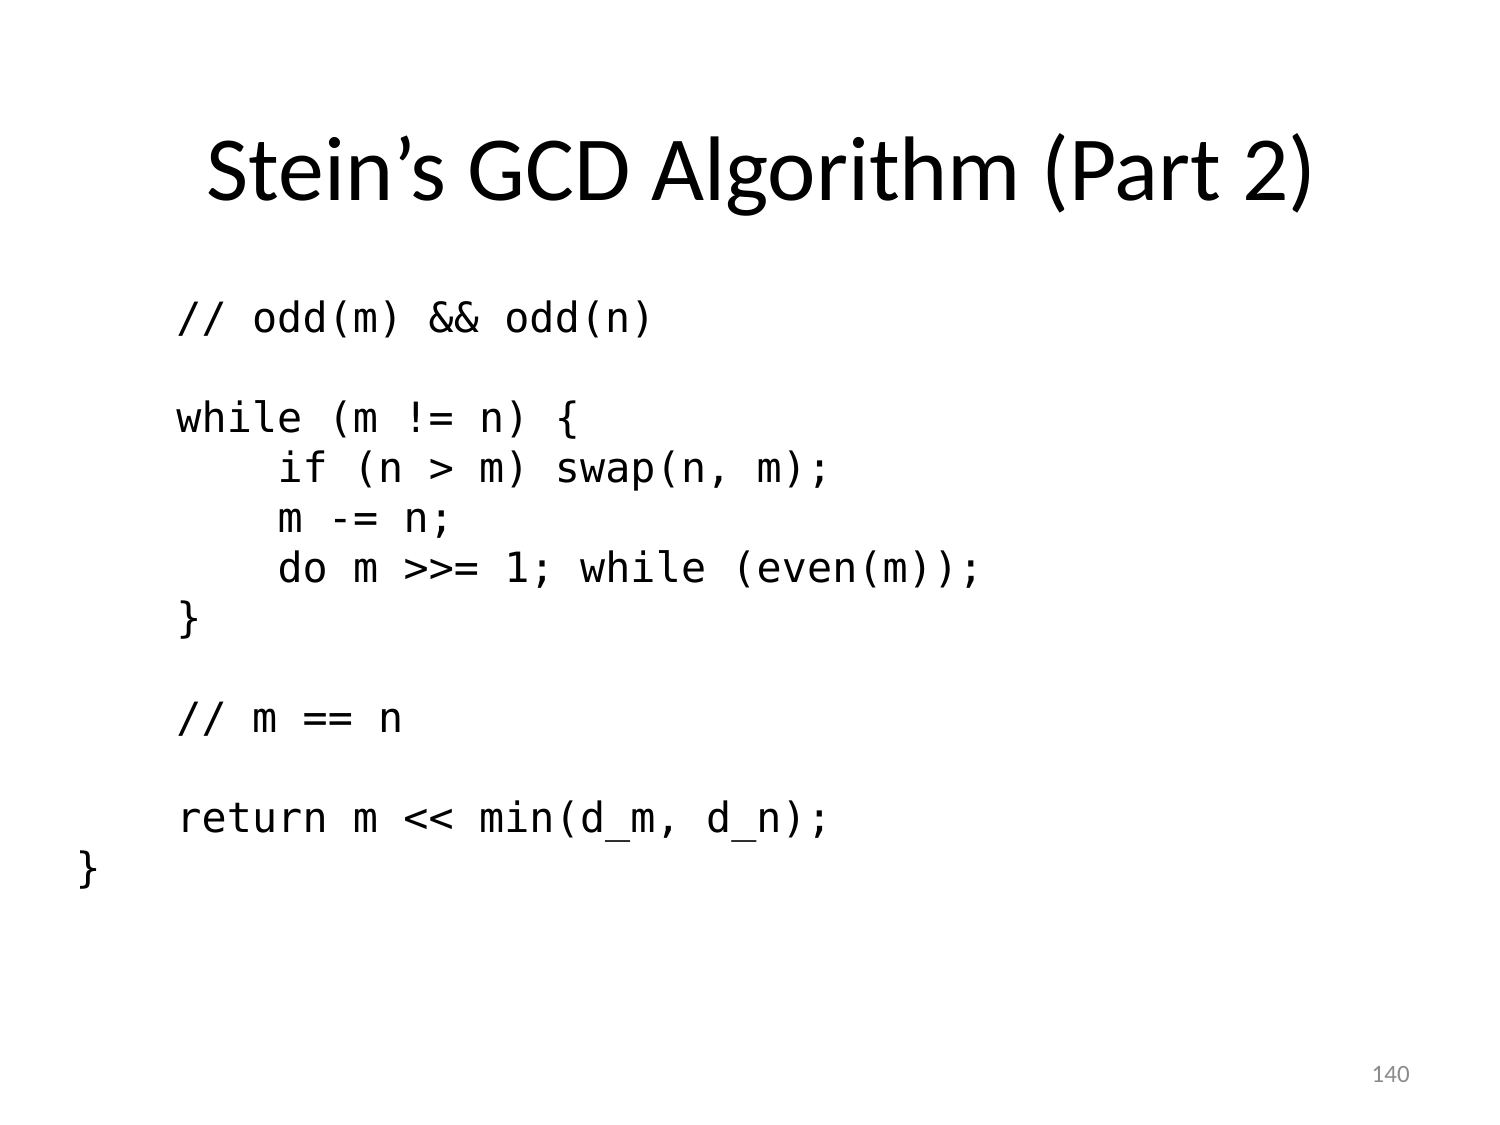

#
Stein’s GCD Algorithm (Part 2)

    // odd(m) && odd(n)

    while (m != n) {
        if (n > m) swap(n, m);
        m -= n;
        do m >>= 1; while (even(m));
    }

    // m == n

    return m << min(d_m, d_n);
}

140